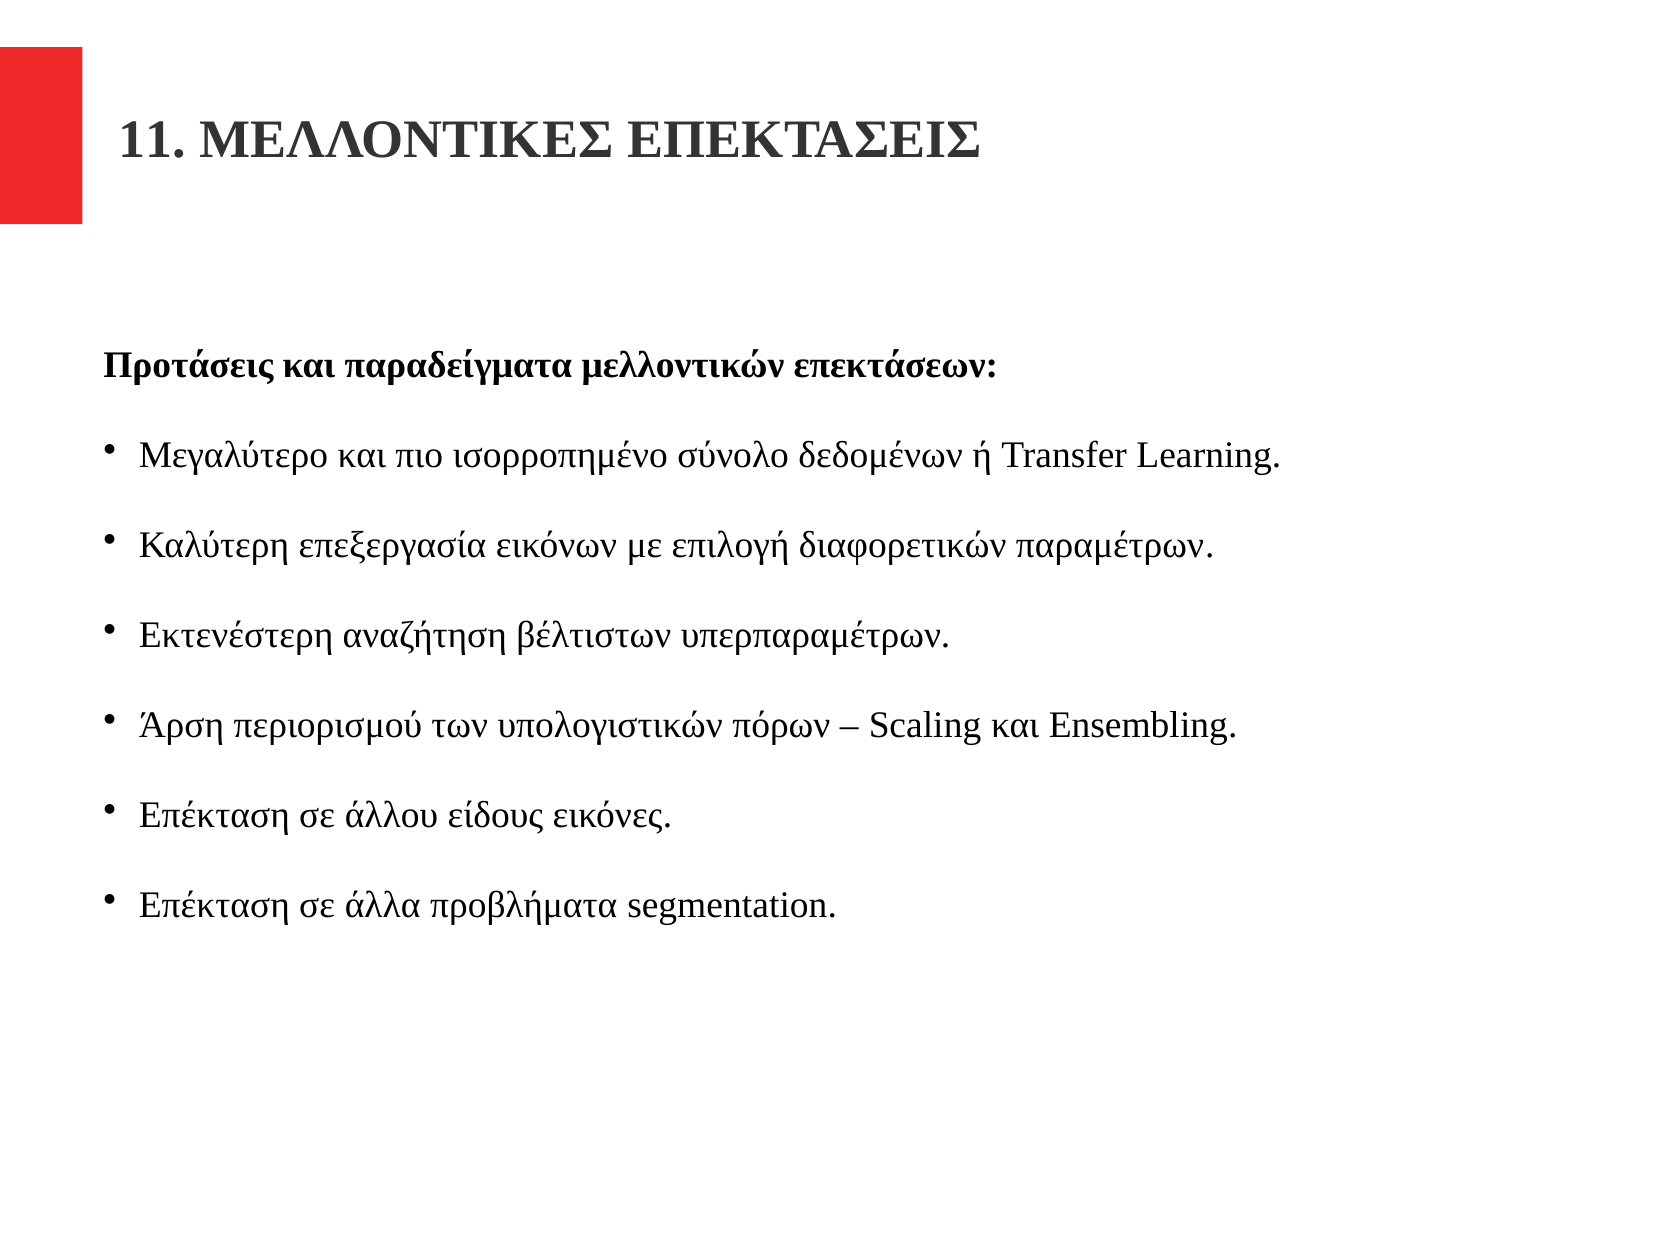

11. ΜΕΛΛΟΝΤΙΚΕΣ ΕΠΕΚΤΑΣΕΙΣ
Προτάσεις και παραδείγματα μελλοντικών επεκτάσεων:

Μεγαλύτερο και πιο ισορροπημένο σύνολο δεδομένων ή Transfer Learning.

Καλύτερη επεξεργασία εικόνων με επιλογή διαφορετικών παραμέτρων.

Εκτενέστερη αναζήτηση βέλτιστων υπερπαραμέτρων.

Άρση περιορισμού των υπολογιστικών πόρων – Scaling και Ensembling.

Επέκταση σε άλλου είδους εικόνες.

Επέκταση σε άλλα προβλήματα segmentation.